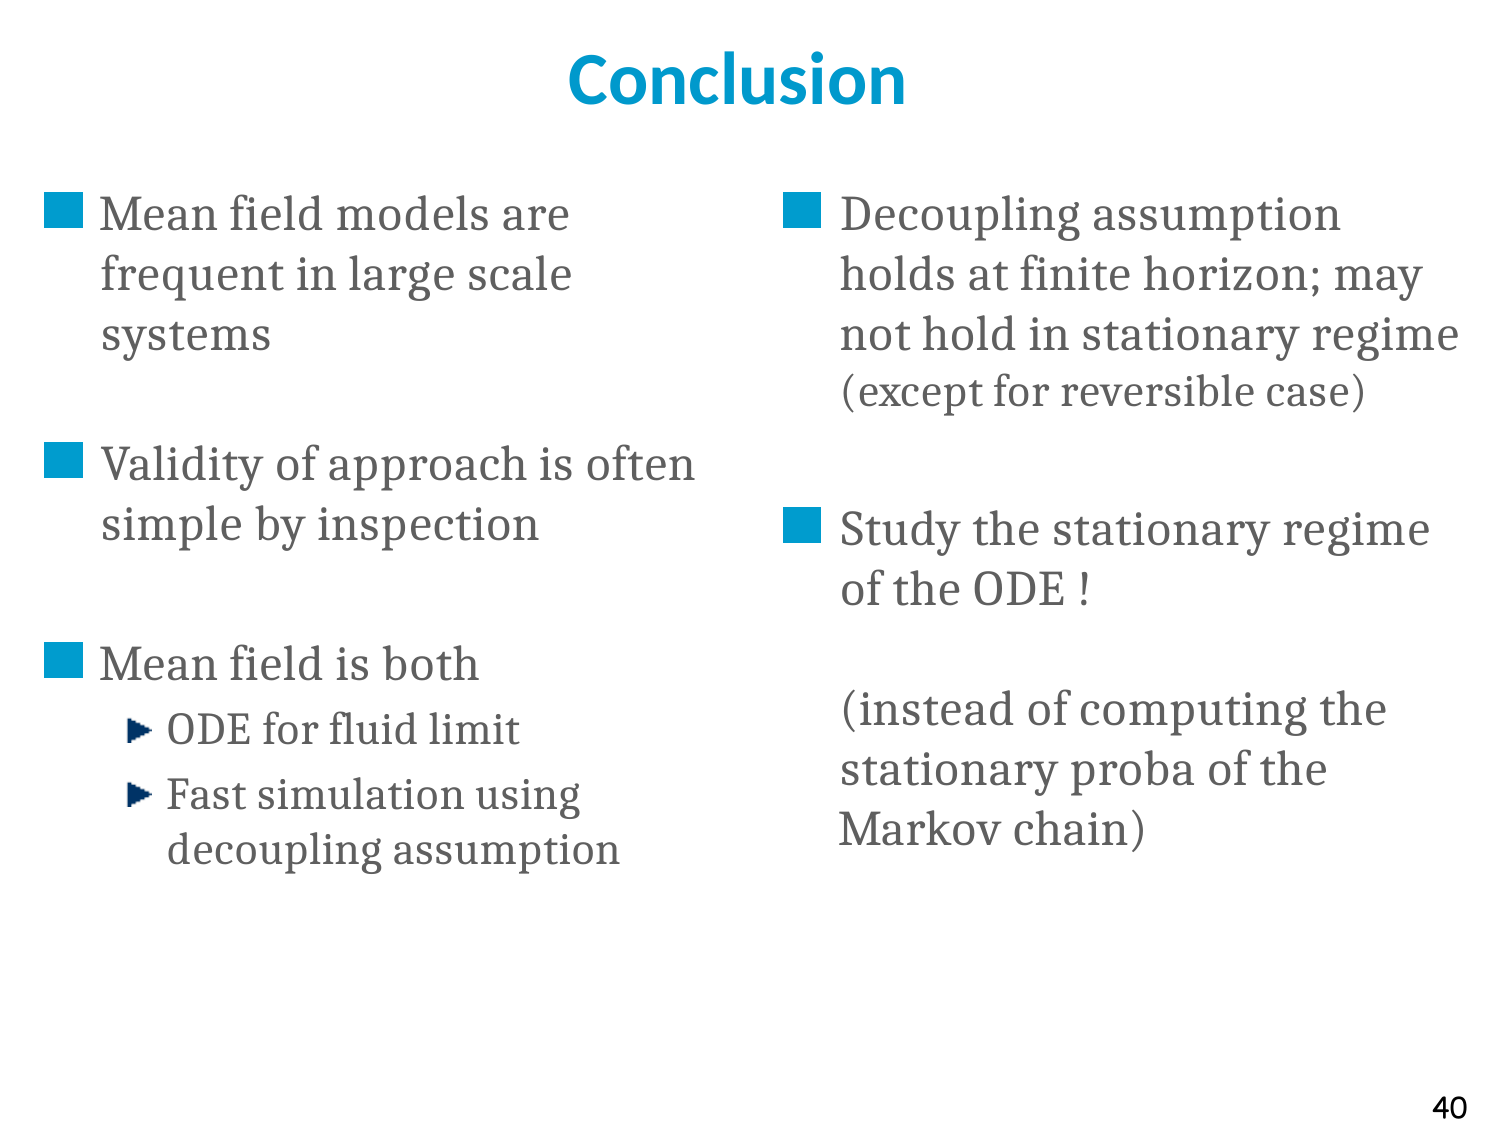

# Conclusion
Mean field models are frequent in large scale systems
Validity of approach is often simple by inspection

Mean field is both
ODE for fluid limit
Fast simulation using decoupling assumption
Decoupling assumption holds at finite horizon; may not hold in stationary regime (except for reversible case)

Study the stationary regime of the ODE !
(instead of computing the stationary proba of the Markov chain)

40